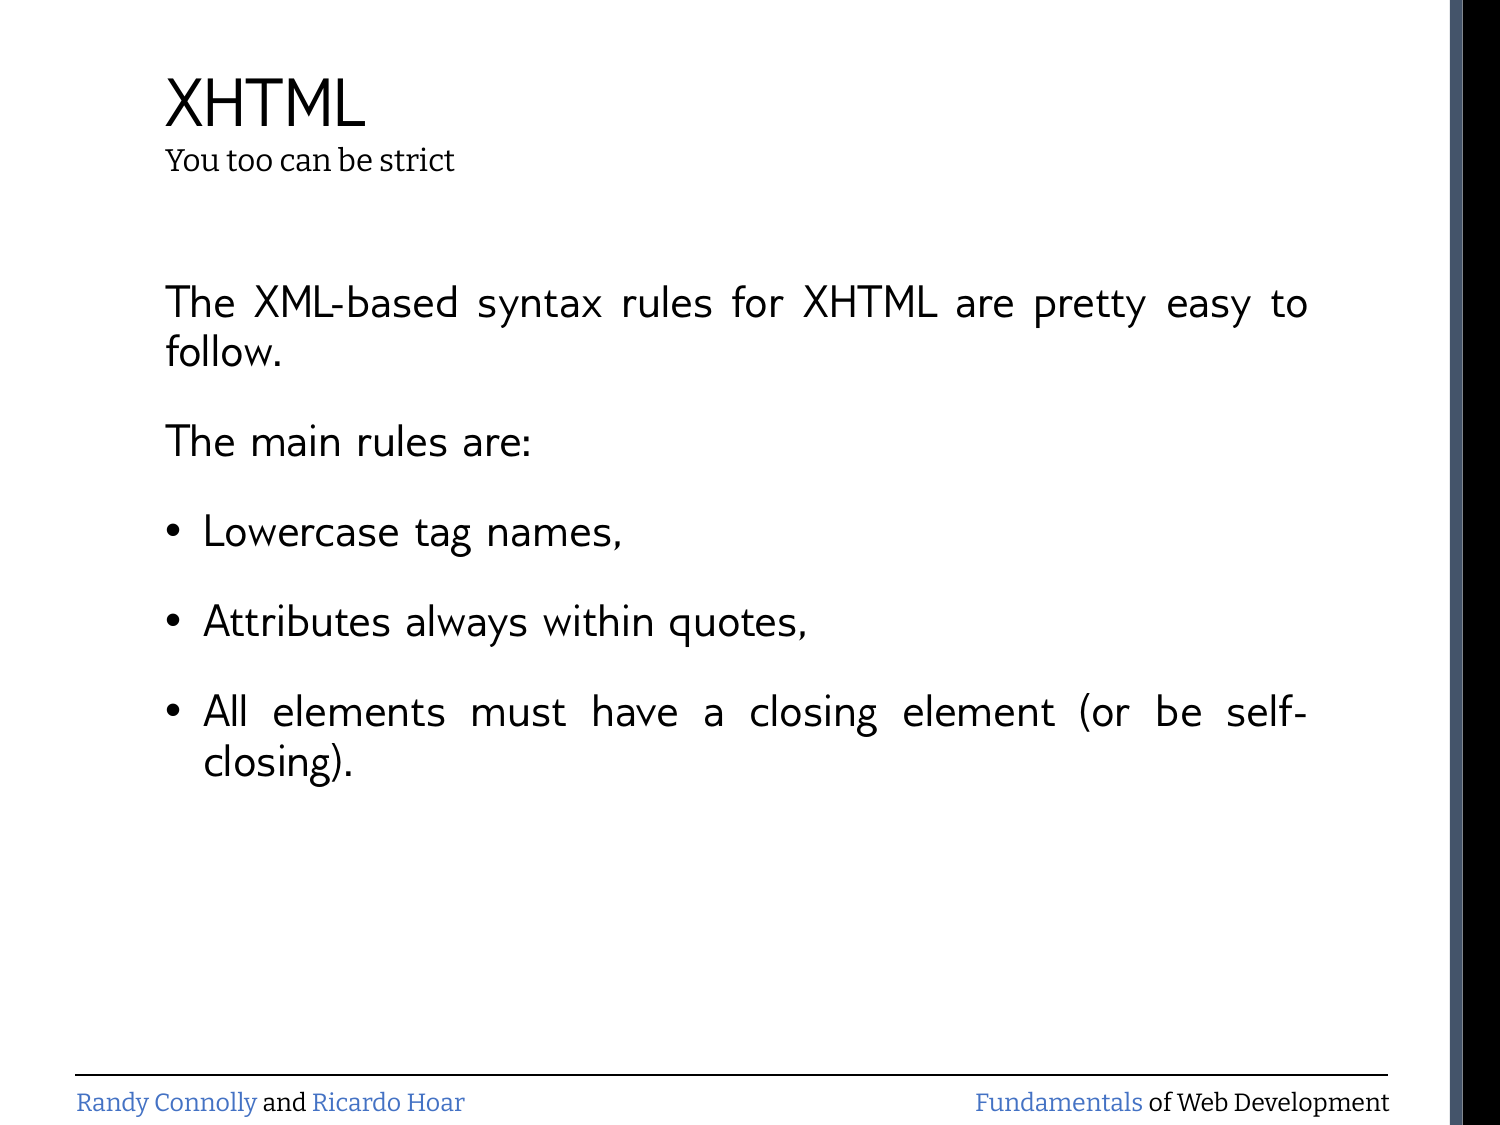

# XHTML
You too can be strict
The XML-based syntax rules for XHTML are pretty easy to follow.
The main rules are:
Lowercase tag names,
Attributes always within quotes,
All elements must have a closing element (or be self-closing).